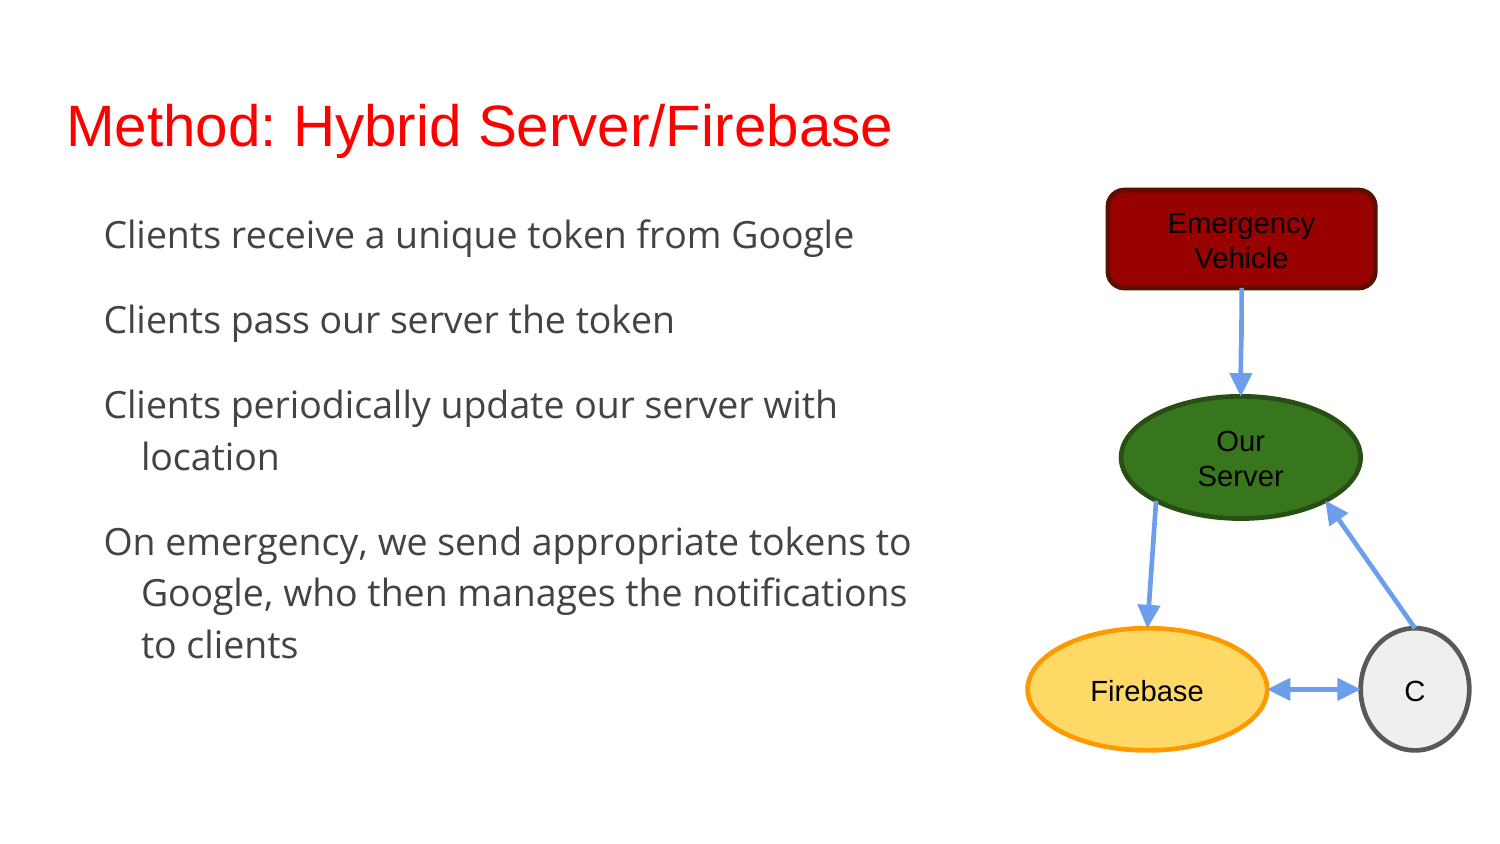

# Method: Hybrid Server/Firebase
Clients receive a unique token from Google
Clients pass our server the token
Clients periodically update our server with location
On emergency, we send appropriate tokens to Google, who then manages the notifications to clients
Emergency
Vehicle
Our Server
Firebase
C